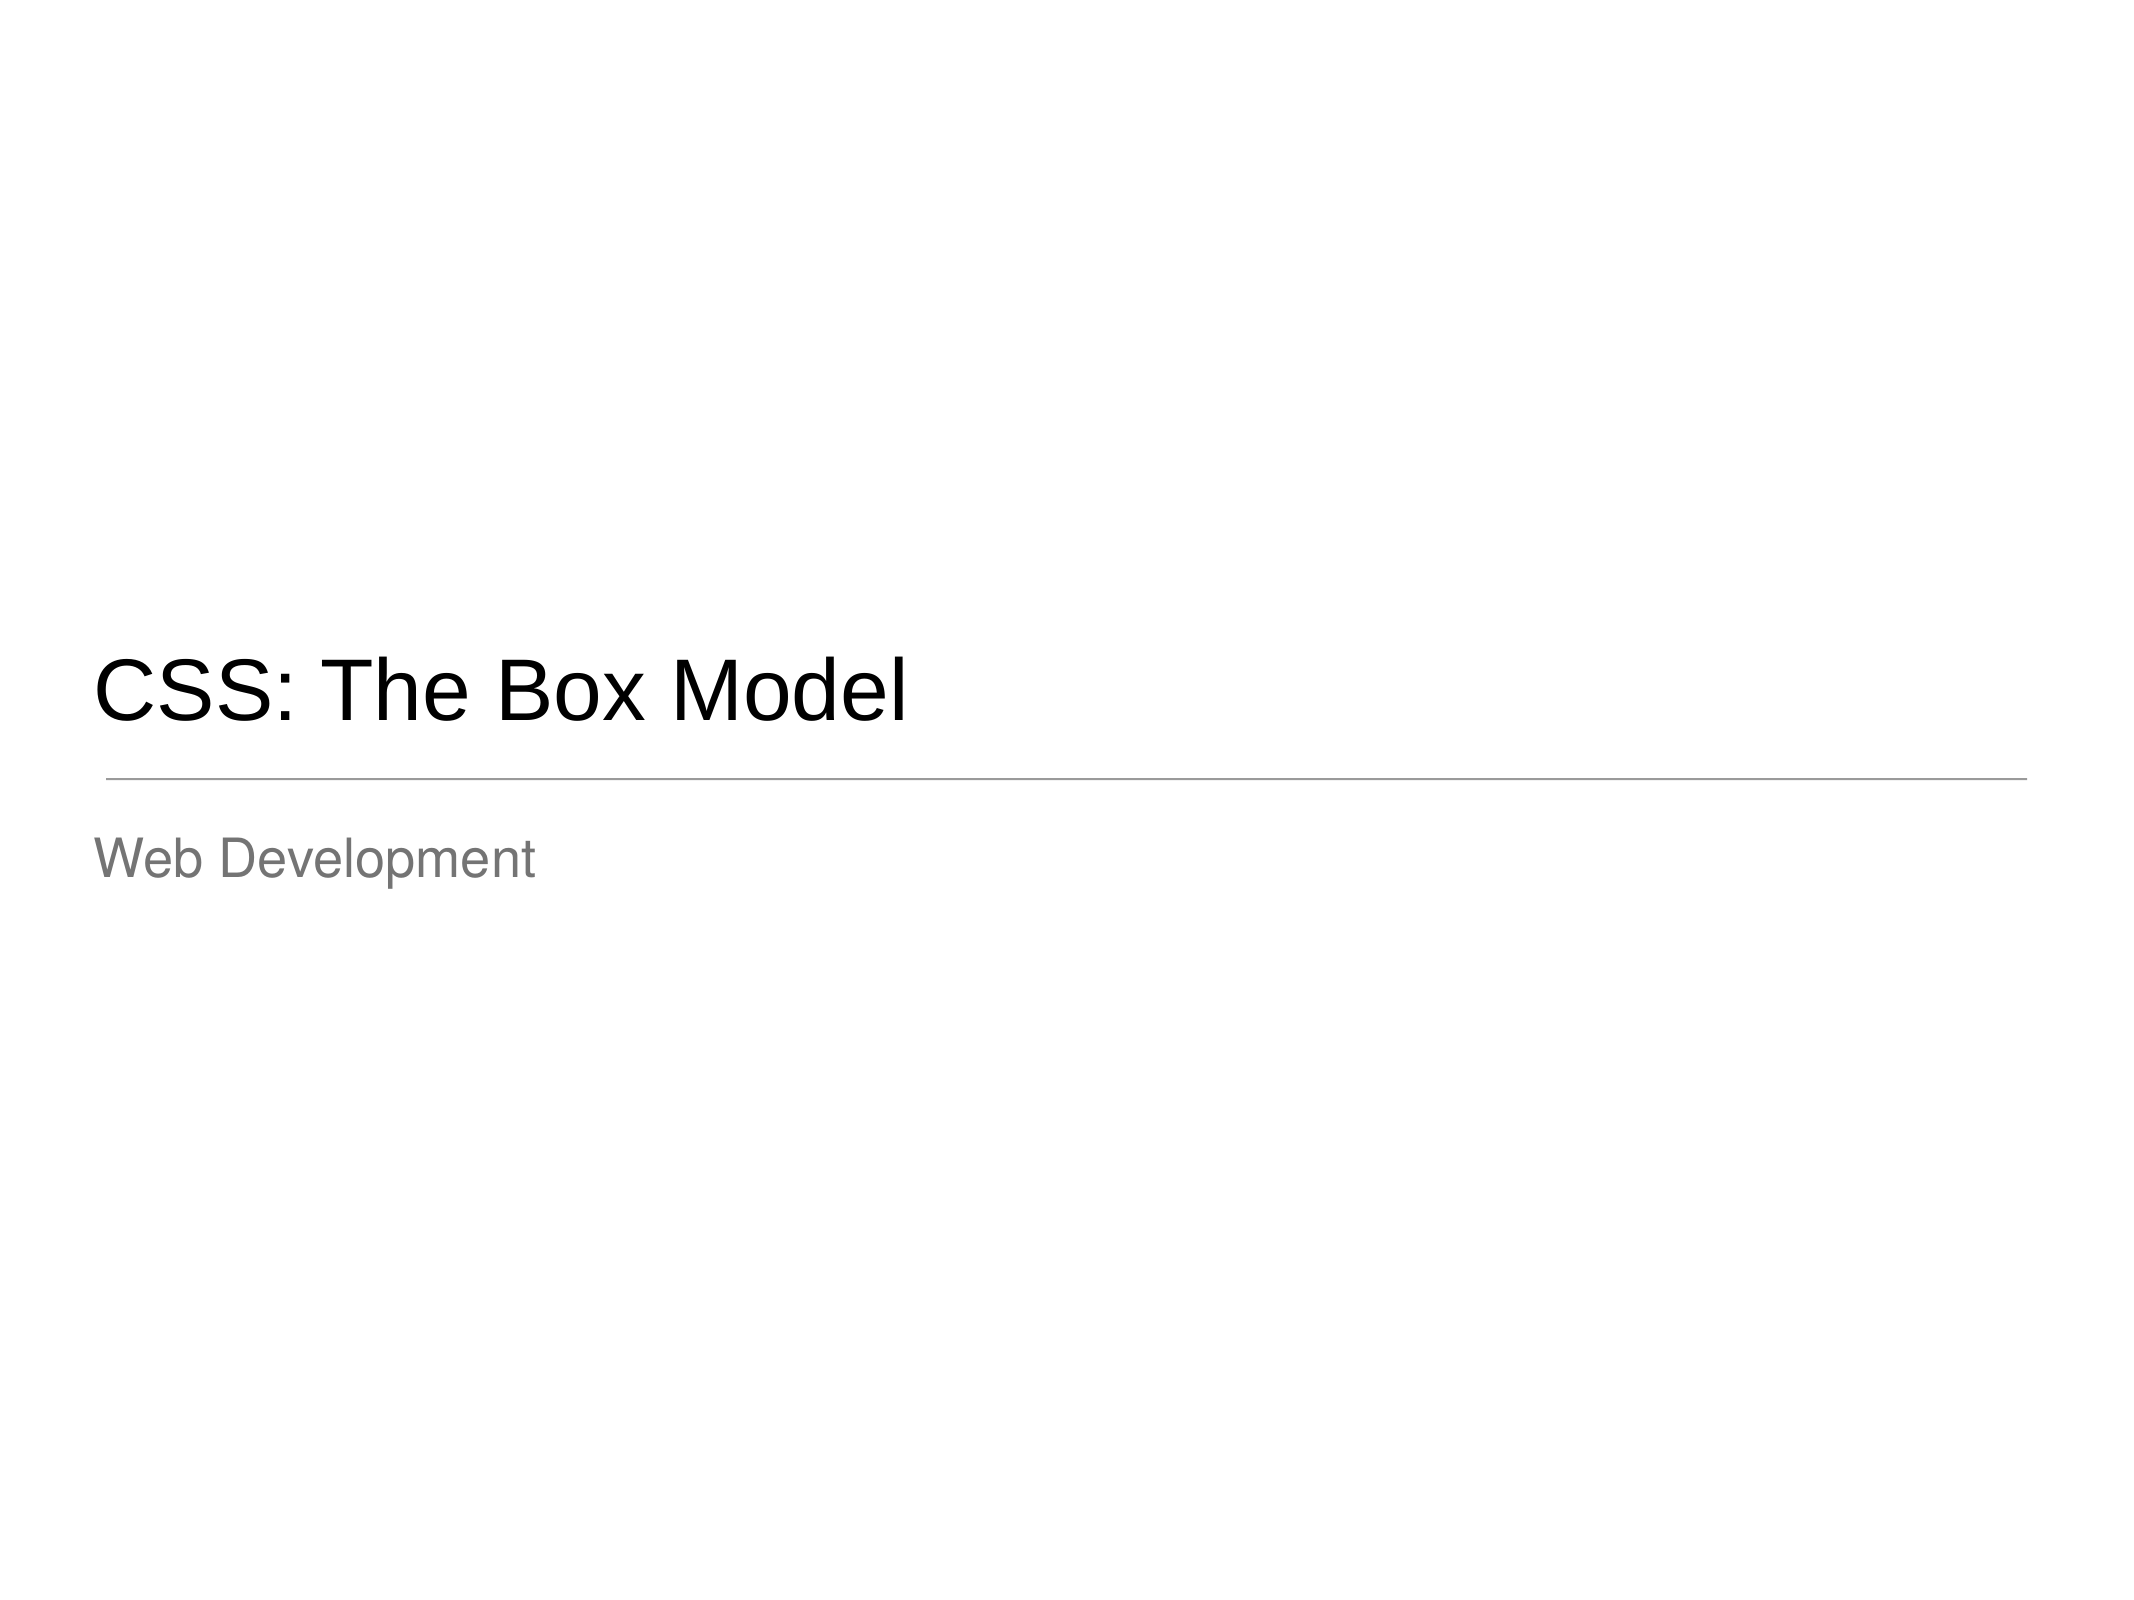

# CSS: The Box Model
Web Development